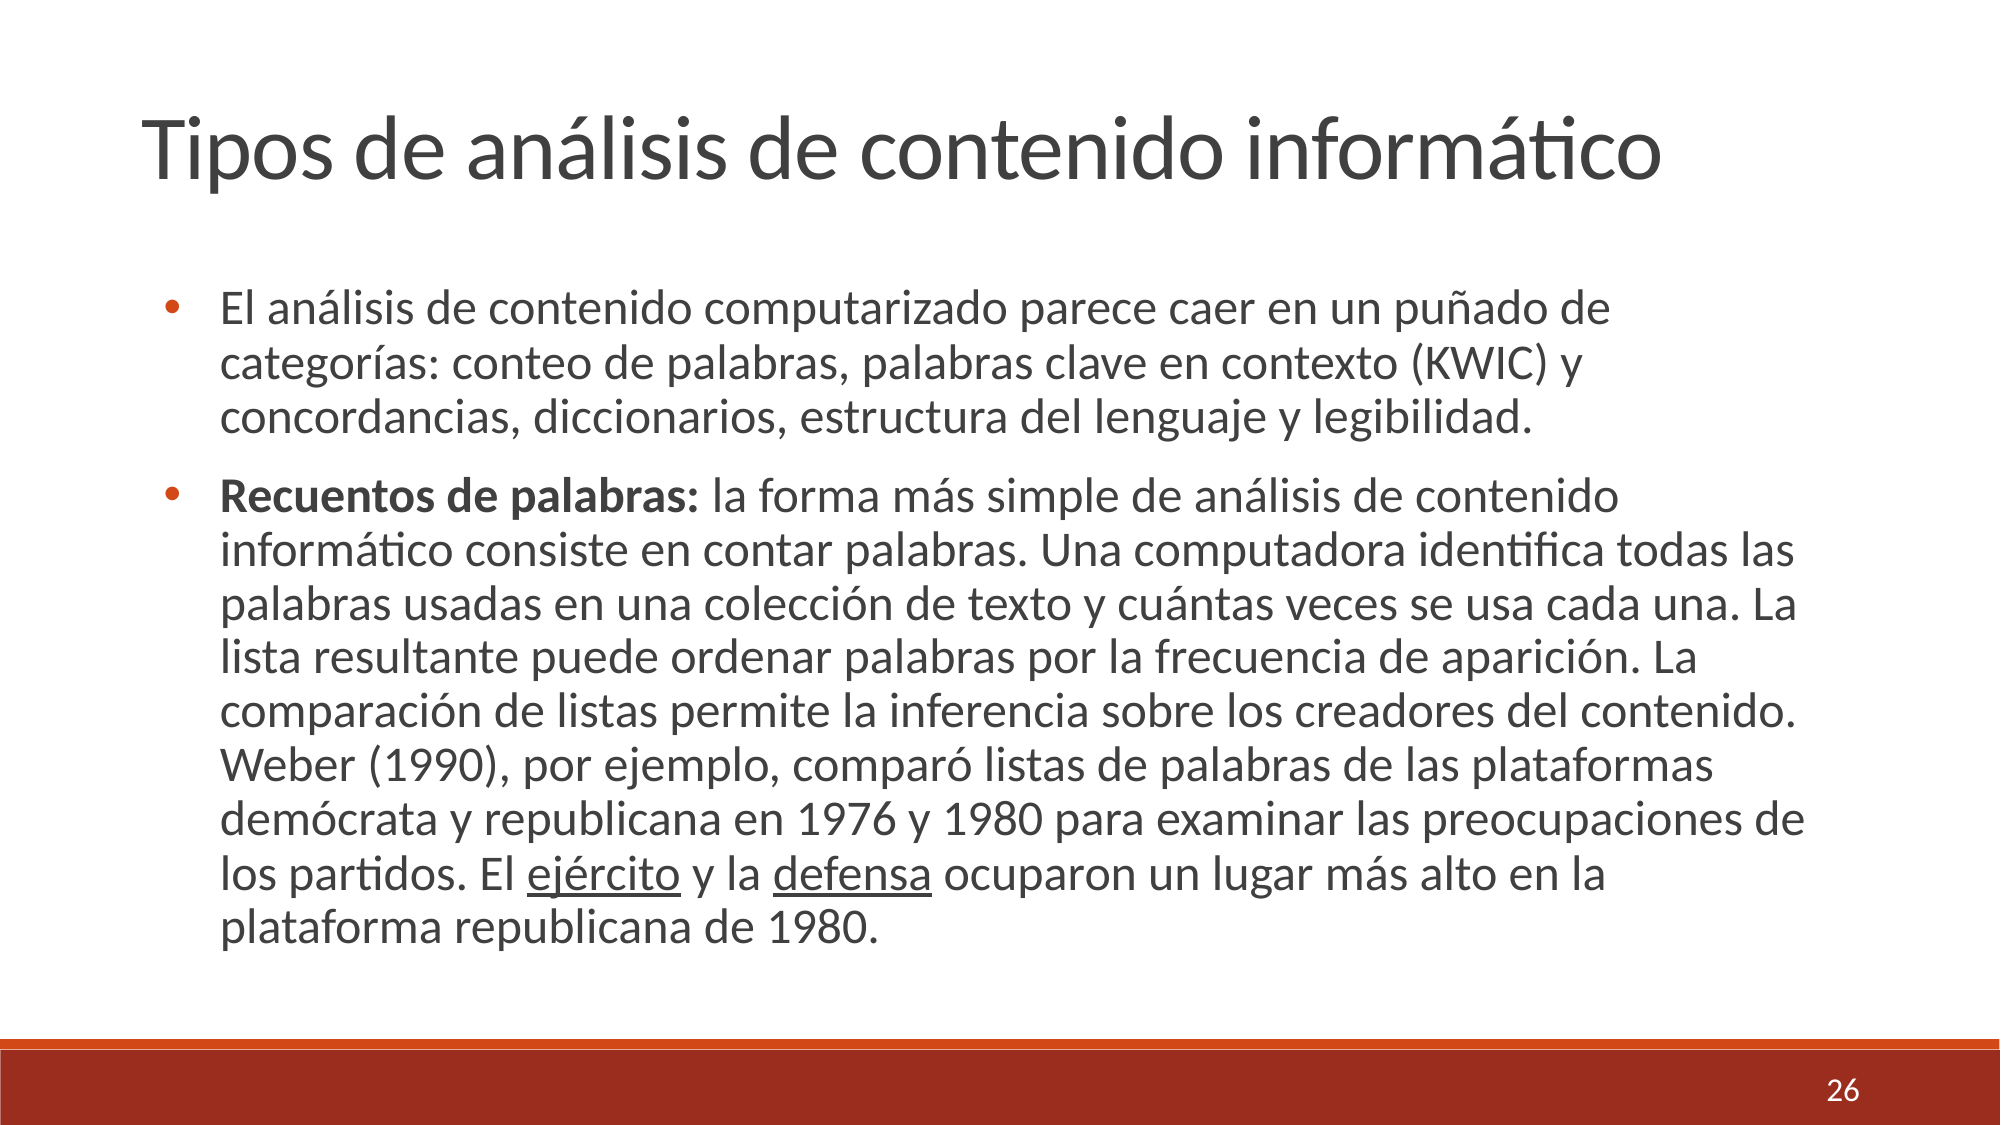

Tipos de análisis de contenido informático
El análisis de contenido computarizado parece caer en un puñado de categorías: conteo de palabras, palabras clave en contexto (KWIC) y concordancias, diccionarios, estructura del lenguaje y legibilidad.
Recuentos de palabras: la forma más simple de análisis de contenido informático consiste en contar palabras. Una computadora identifica todas las palabras usadas en una colección de texto y cuántas veces se usa cada una. La lista resultante puede ordenar palabras por la frecuencia de aparición. La comparación de listas permite la inferencia sobre los creadores del contenido. Weber (1990), por ejemplo, comparó listas de palabras de las plataformas demócrata y republicana en 1976 y 1980 para examinar las preocupaciones de los partidos. El ejército y la defensa ocuparon un lugar más alto en la plataforma republicana de 1980.
26